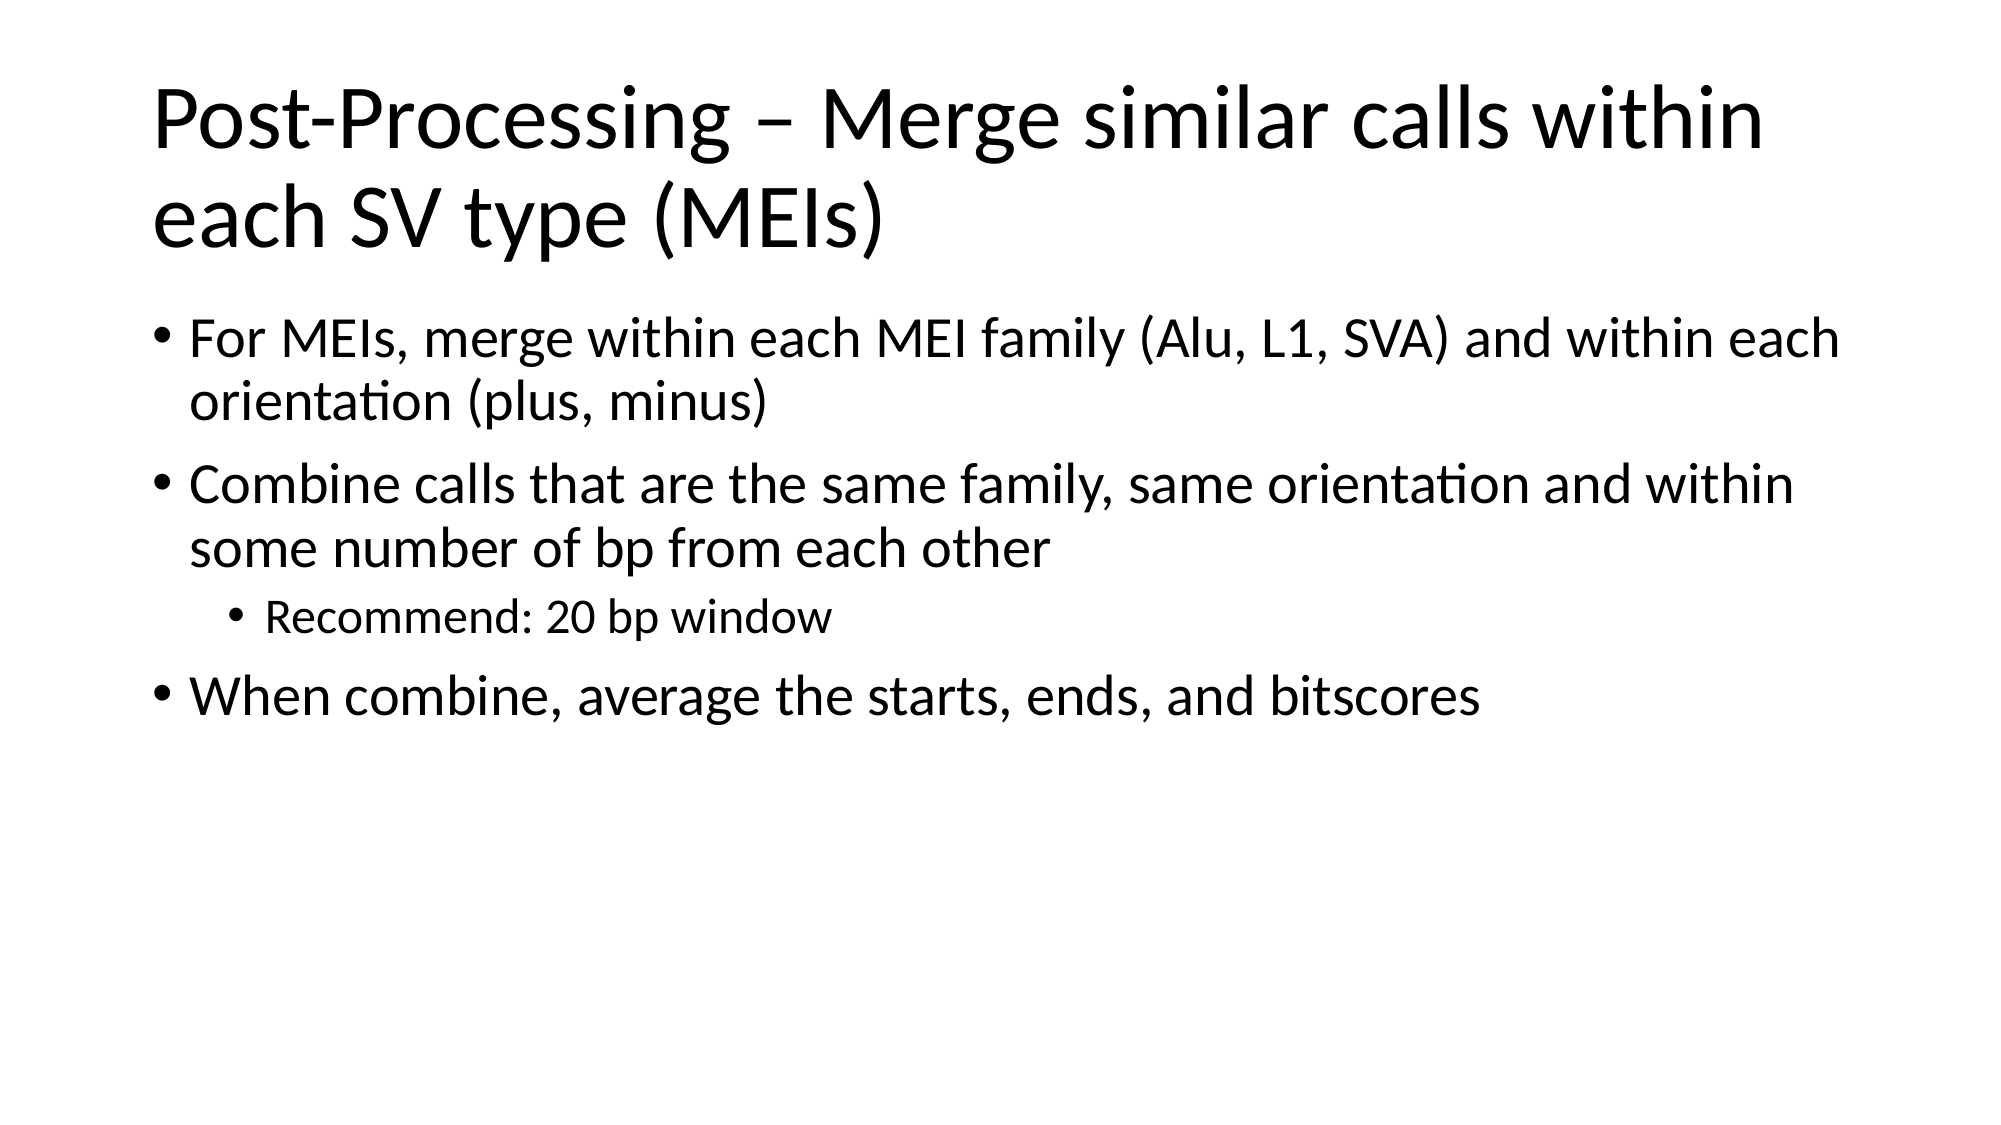

# Post-Processing – Merge similar calls within each SV type (MEIs)
For MEIs, merge within each MEI family (Alu, L1, SVA) and within each orientation (plus, minus)
Combine calls that are the same family, same orientation and within some number of bp from each other
Recommend: 20 bp window
When combine, average the starts, ends, and bitscores